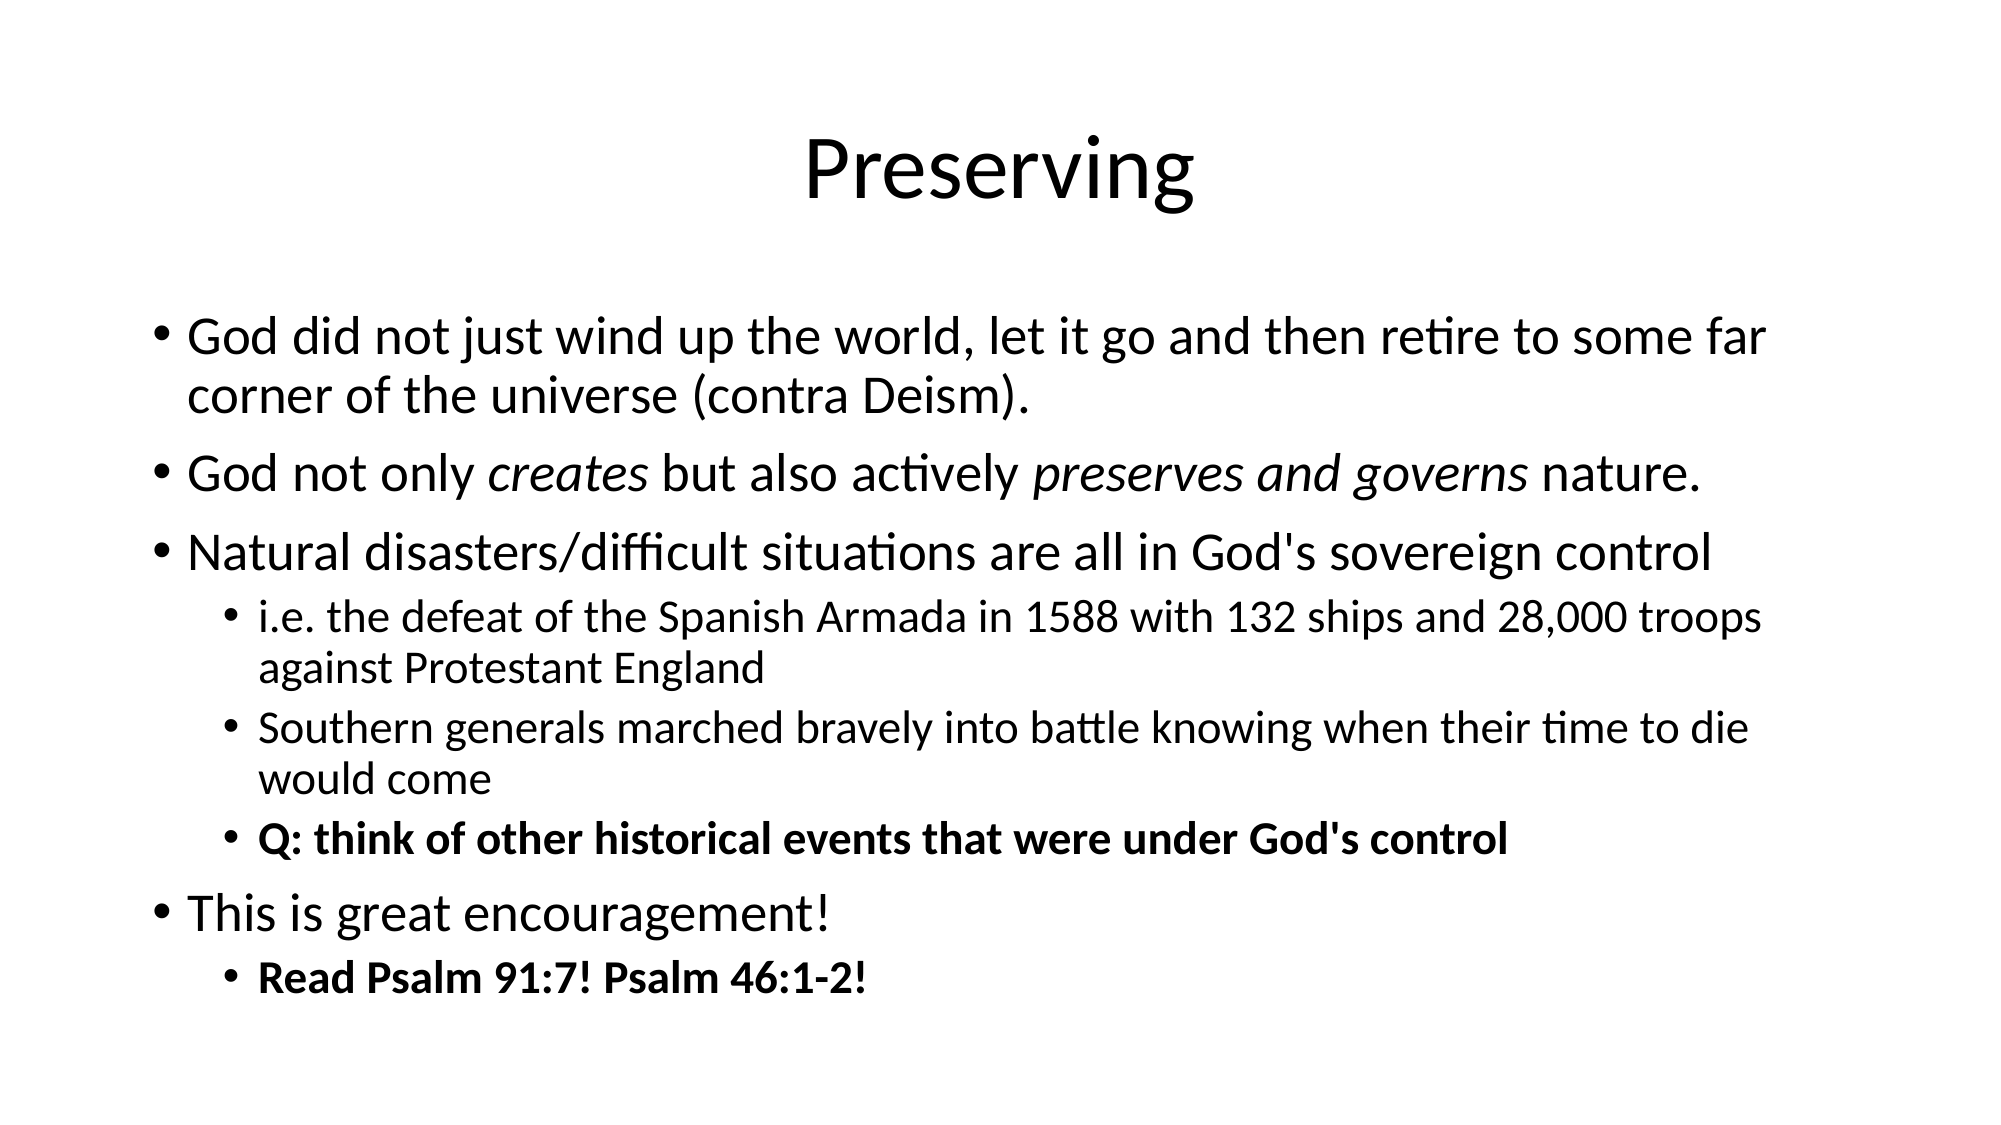

# Preserving
God did not just wind up the world, let it go and then retire to some far corner of the universe (contra Deism).
God not only creates but also actively preserves and governs nature.
Natural disasters/difficult situations are all in God's sovereign control
i.e. the defeat of the Spanish Armada in 1588 with 132 ships and 28,000 troops against Protestant England
Southern generals marched bravely into battle knowing when their time to die would come
Q: think of other historical events that were under God's control
This is great encouragement!
Read Psalm 91:7! Psalm 46:1-2!